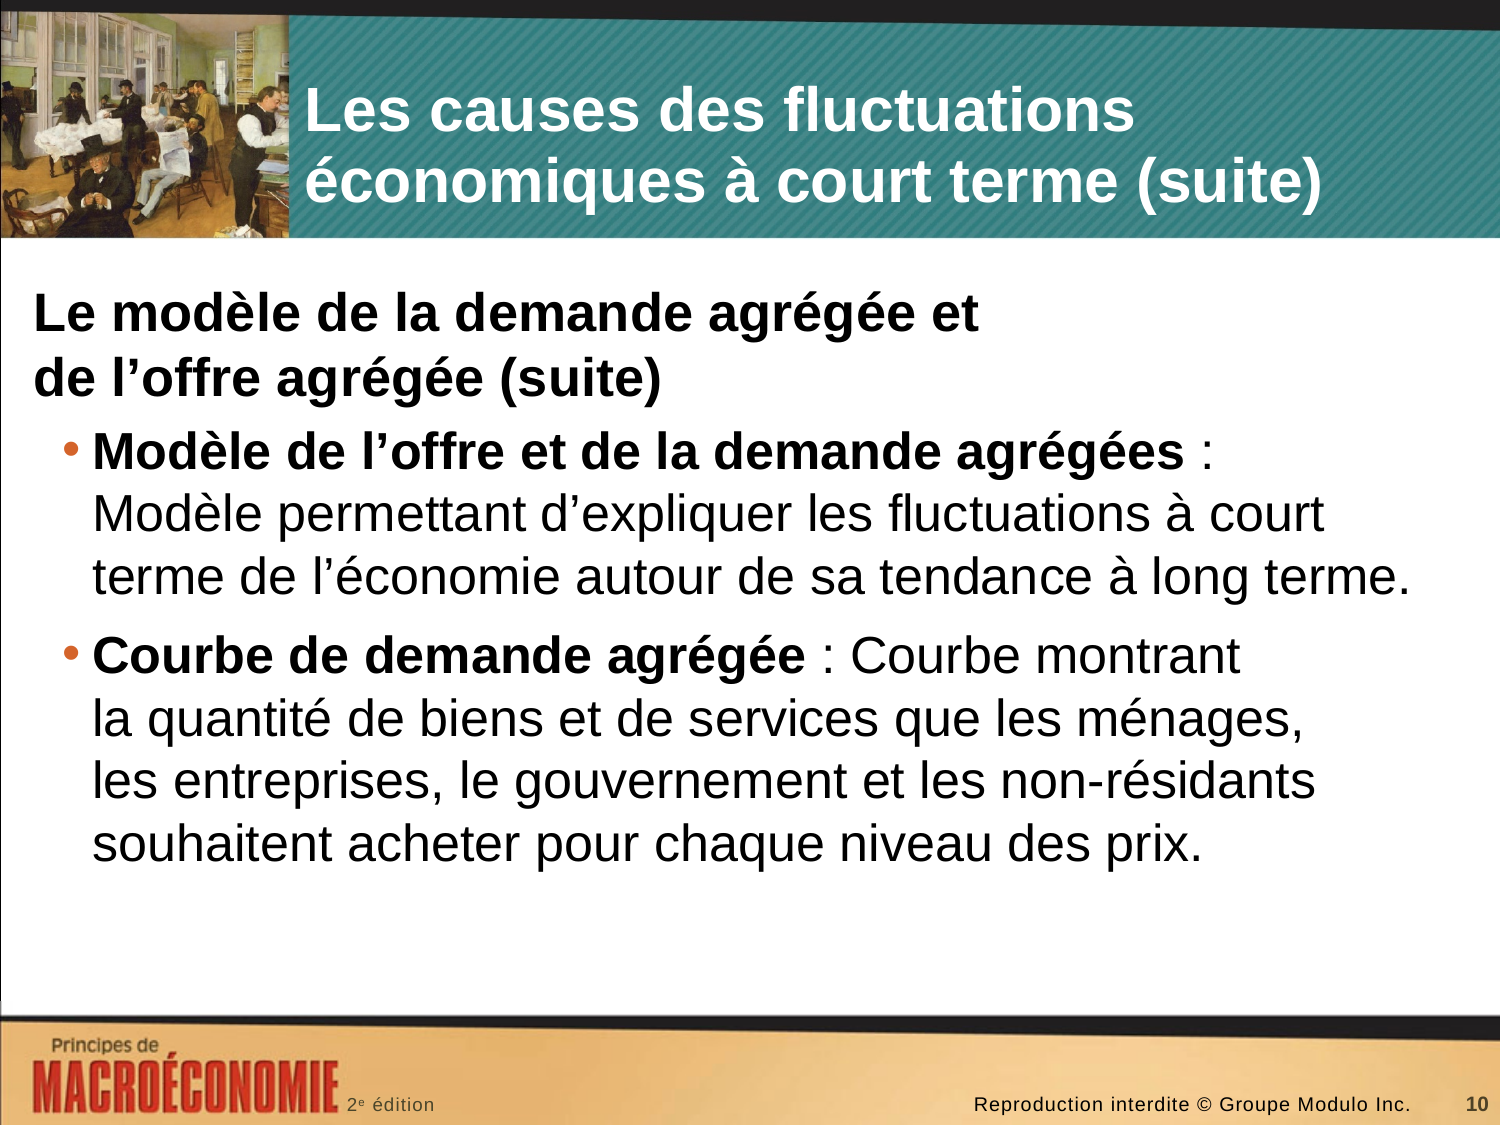

# Les causes des fluctuations économiques à court terme (suite)
Le modèle de la demande agrégée et                            de l’offre agrégée (suite)
Modèle de l’offre et de la demande agrégées :
Modèle permettant d’expliquer les fluctuations à court terme de l’économie autour de sa tendance à long terme.
Courbe de demande agrégée : Courbe montrant
la quantité de biens et de services que les ménages,
les entreprises, le gouvernement et les non-résidants souhaitent acheter pour chaque niveau des prix.
10